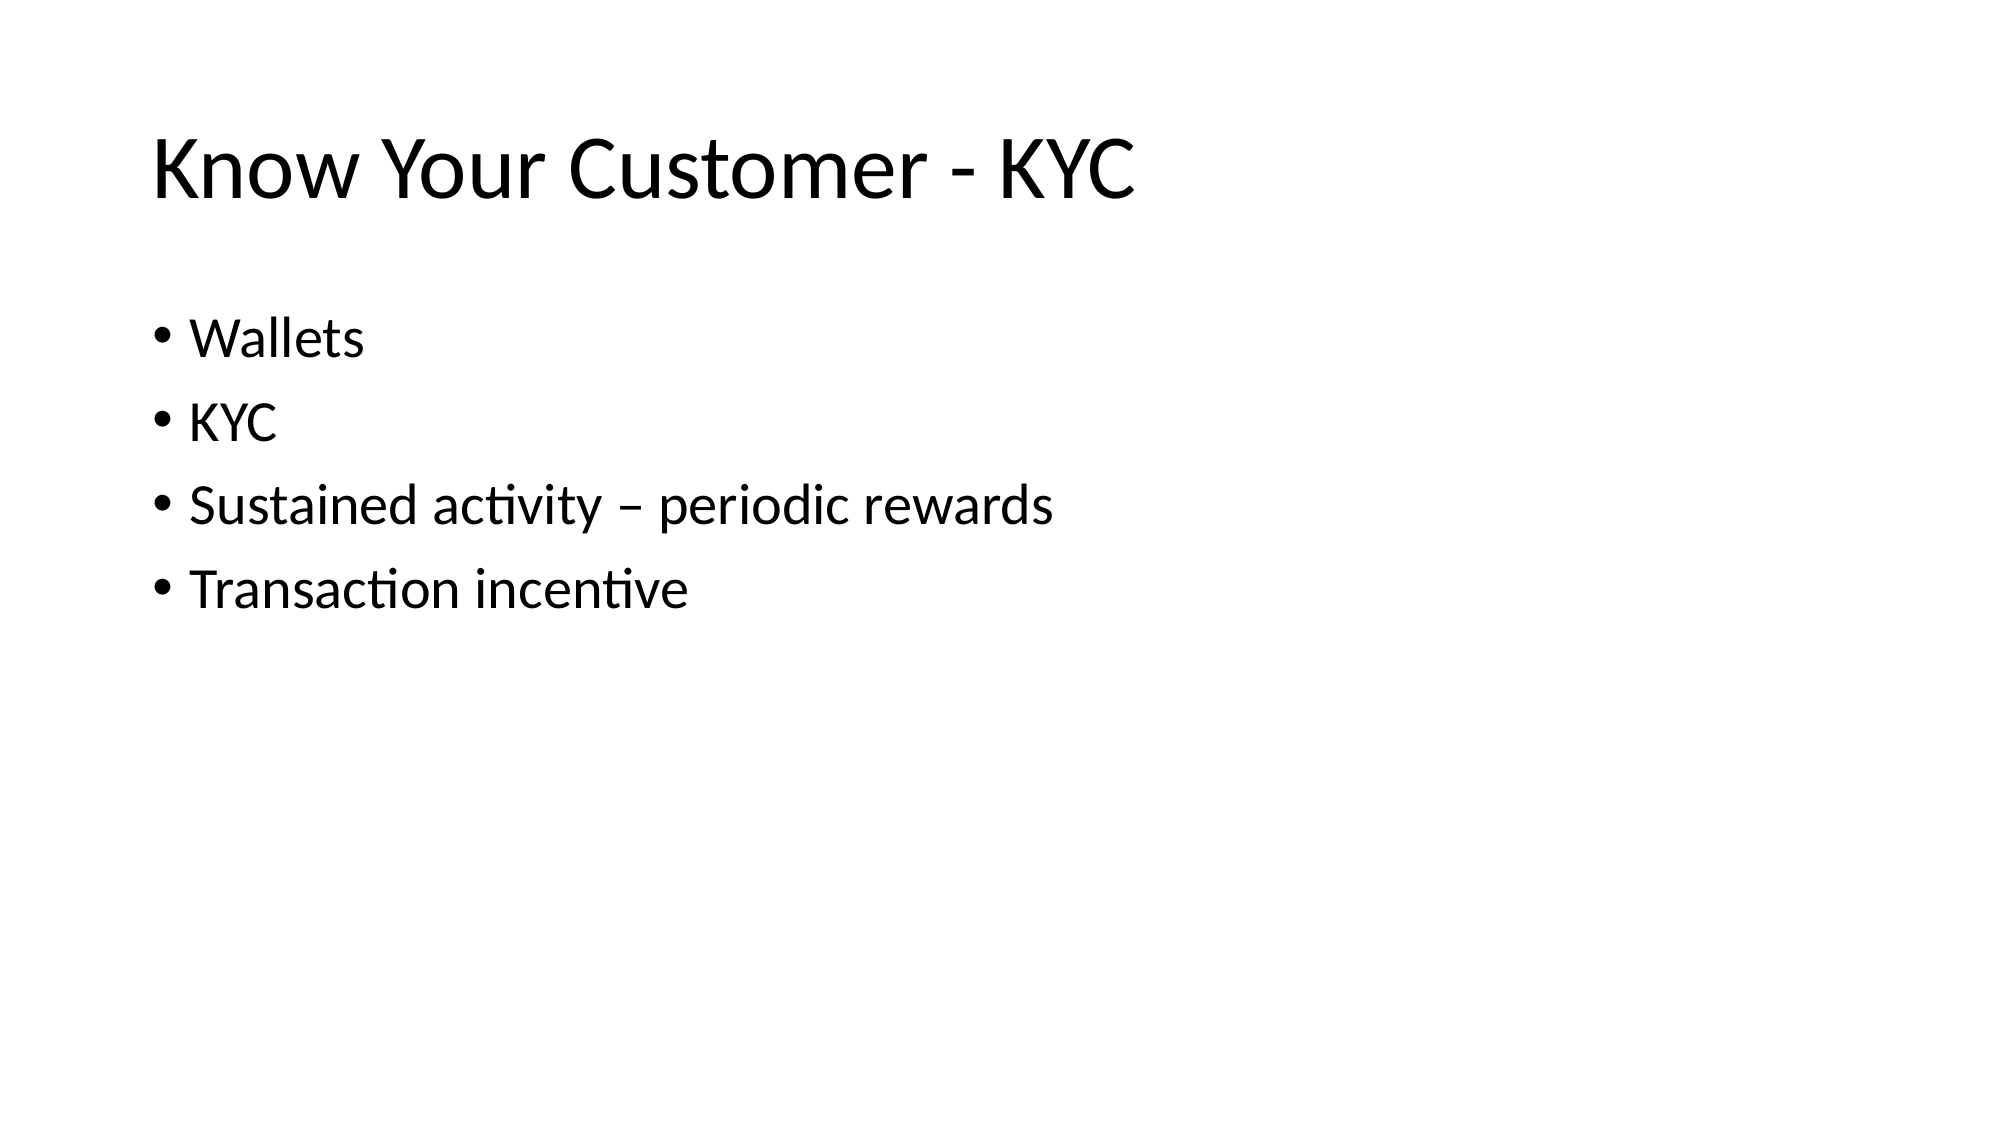

# Know Your Customer - KYC
Wallets
KYC
Sustained activity – periodic rewards
Transaction incentive